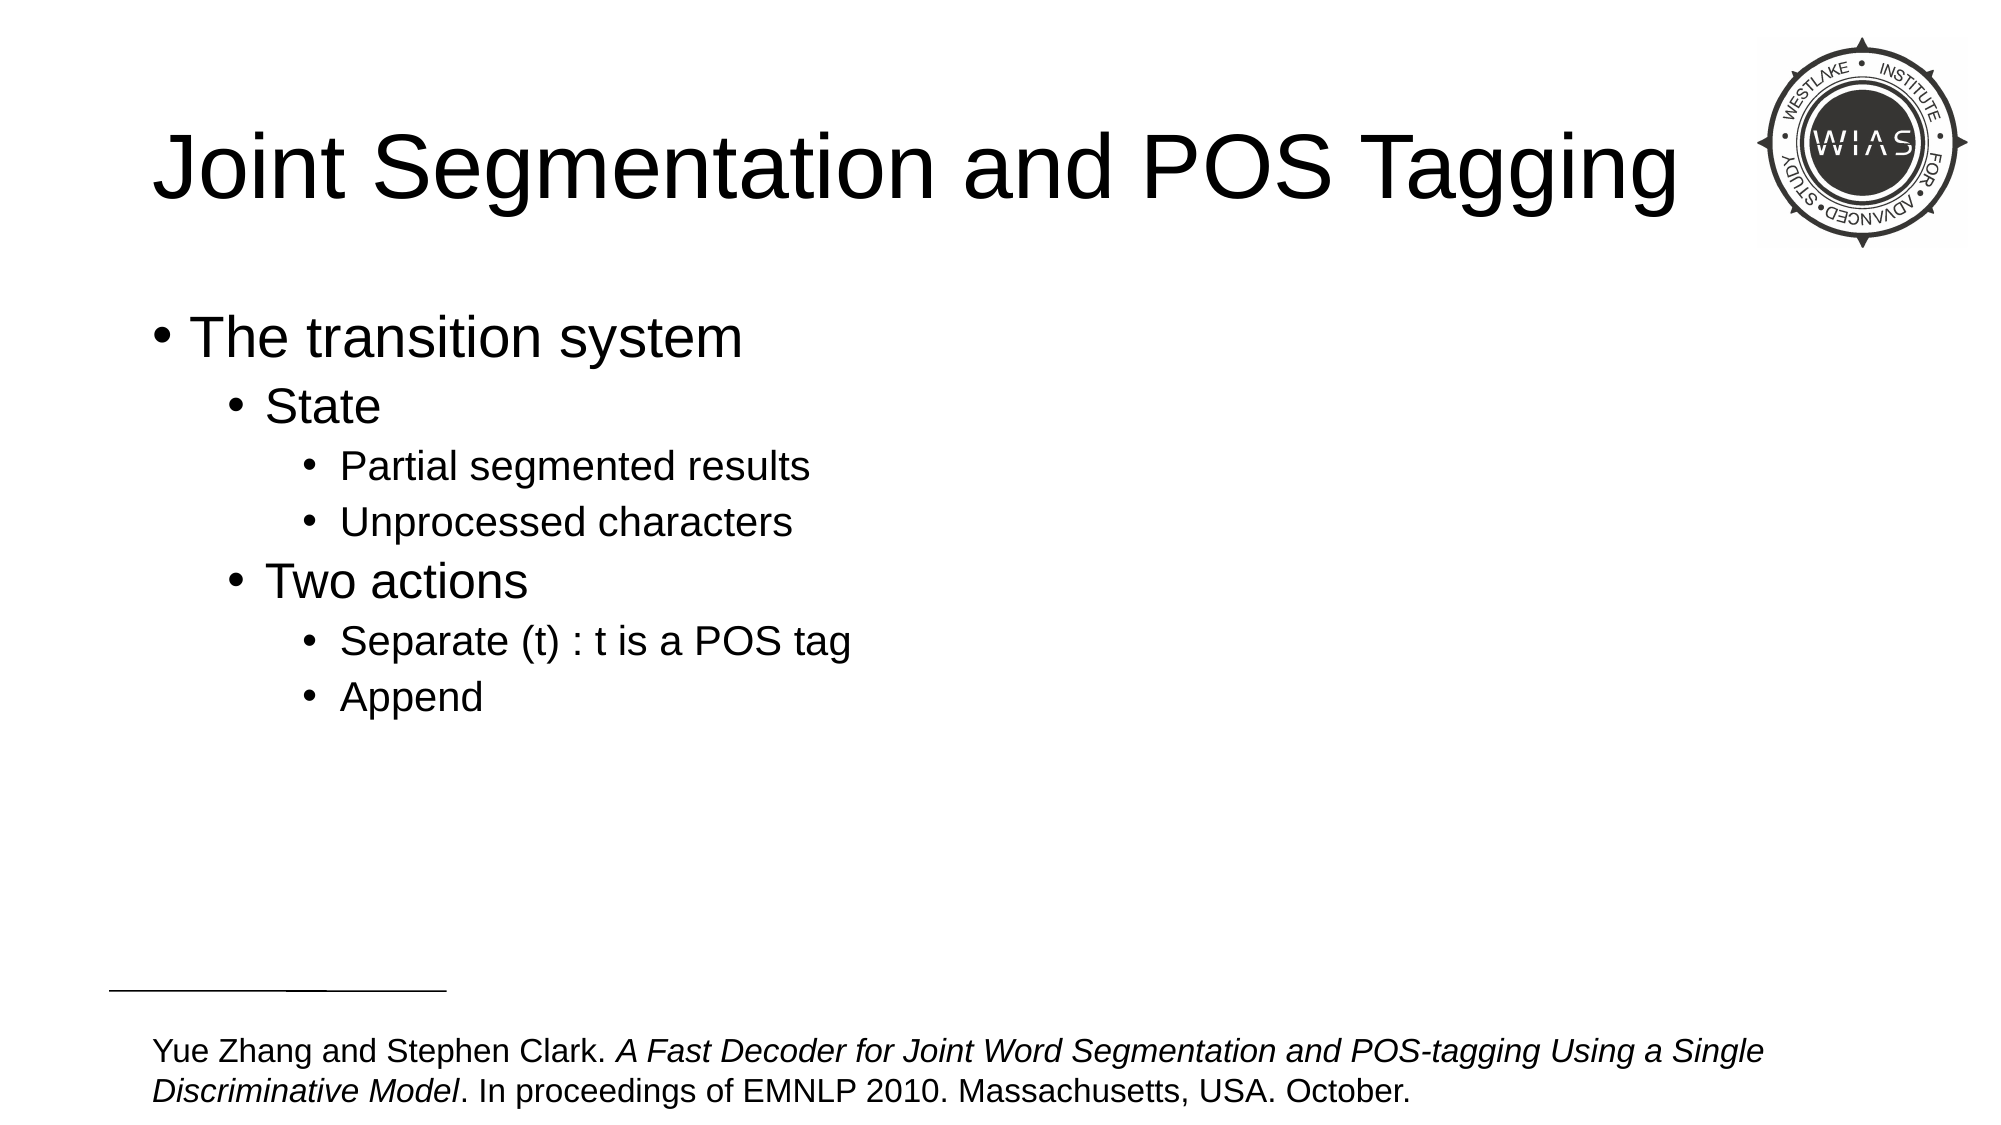

# Joint Segmentation and POS Tagging
The transition system
State
Partial segmented results
Unprocessed characters
Two actions
Separate (t) : t is a POS tag
Append

Yue Zhang and Stephen Clark. A Fast Decoder for Joint Word Segmentation and POS-tagging Using a Single Discriminative Model. In proceedings of EMNLP 2010. Massachusetts, USA. October.
Zhang and Clark, EMNLP 2010